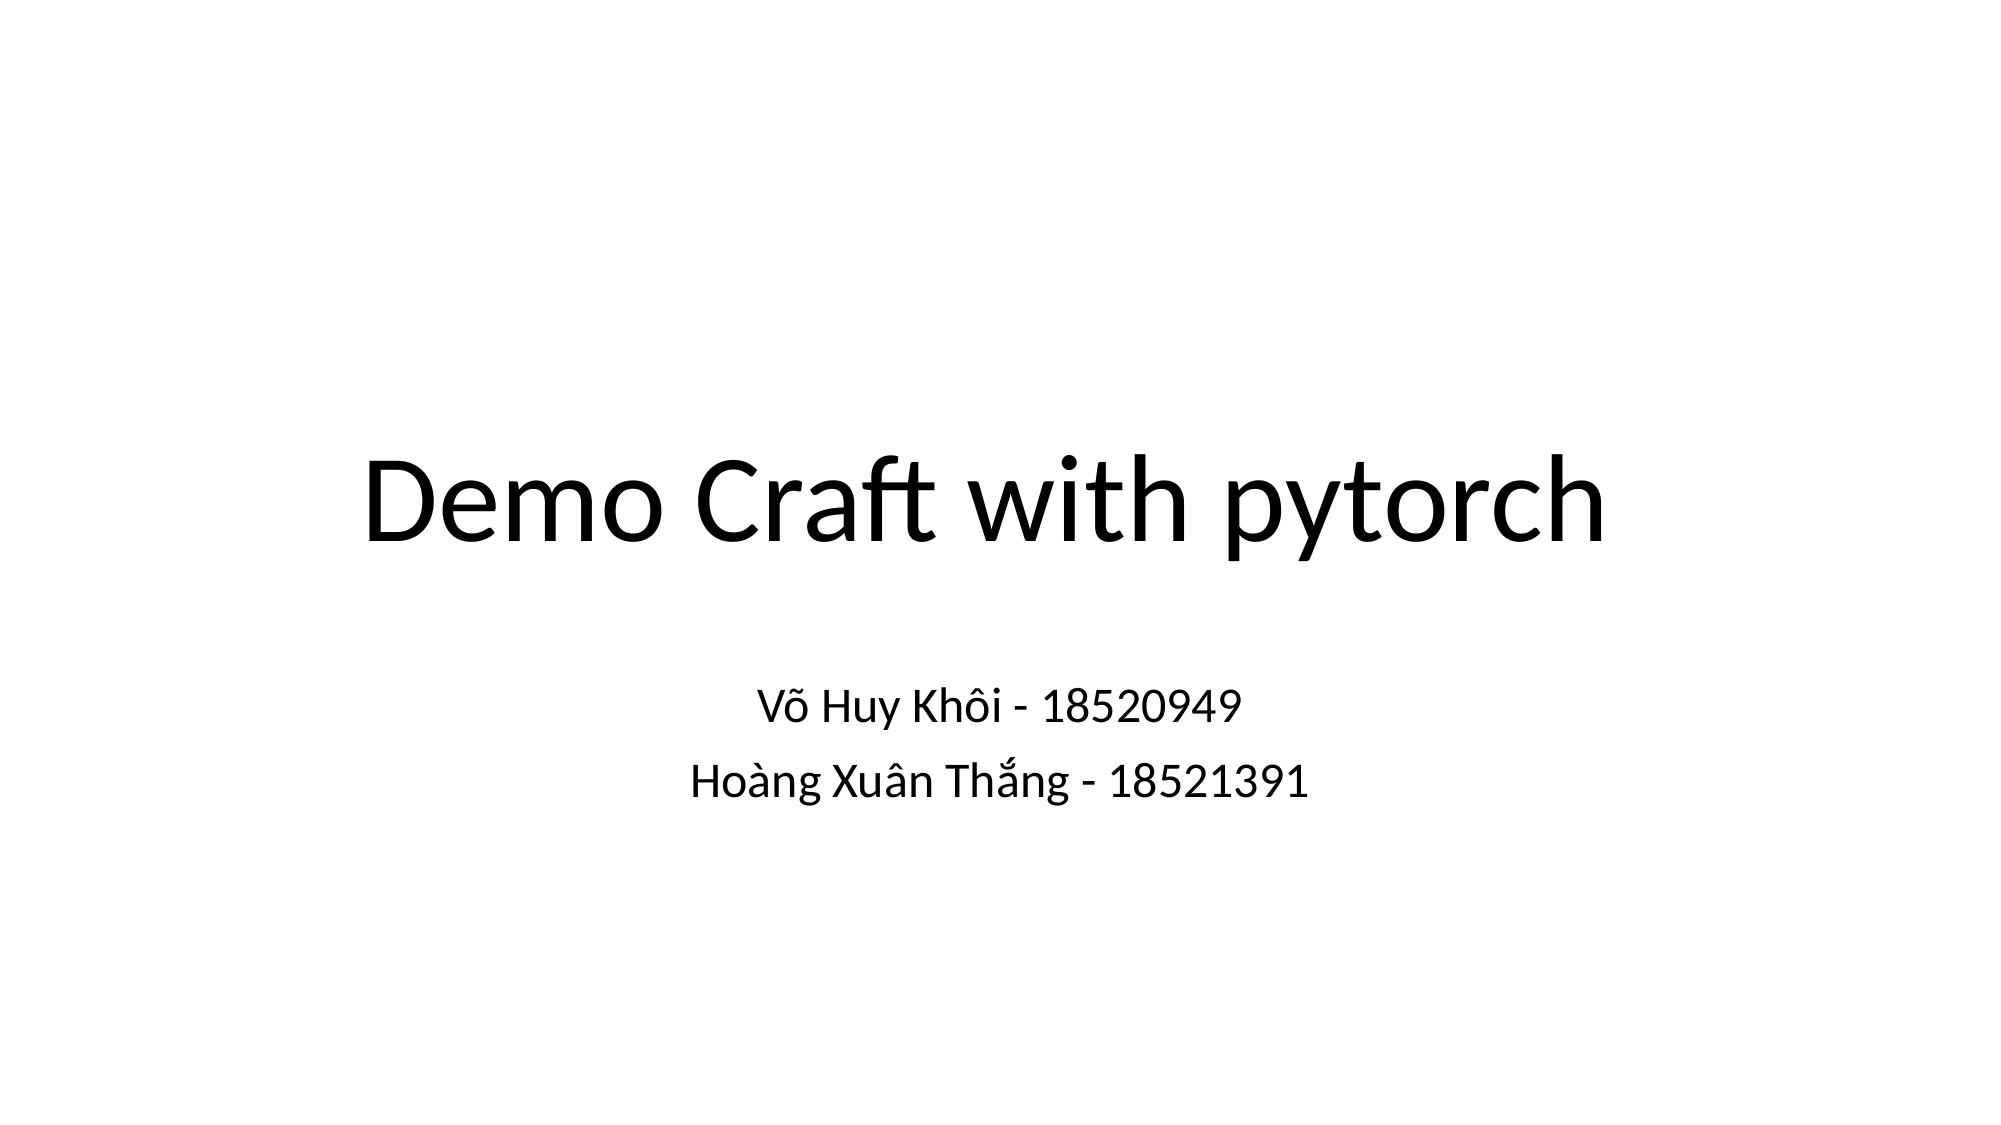

# Demo Craft with pytorch

Võ Huy Khôi - 18520949
Hoàng Xuân Thắng - 18521391